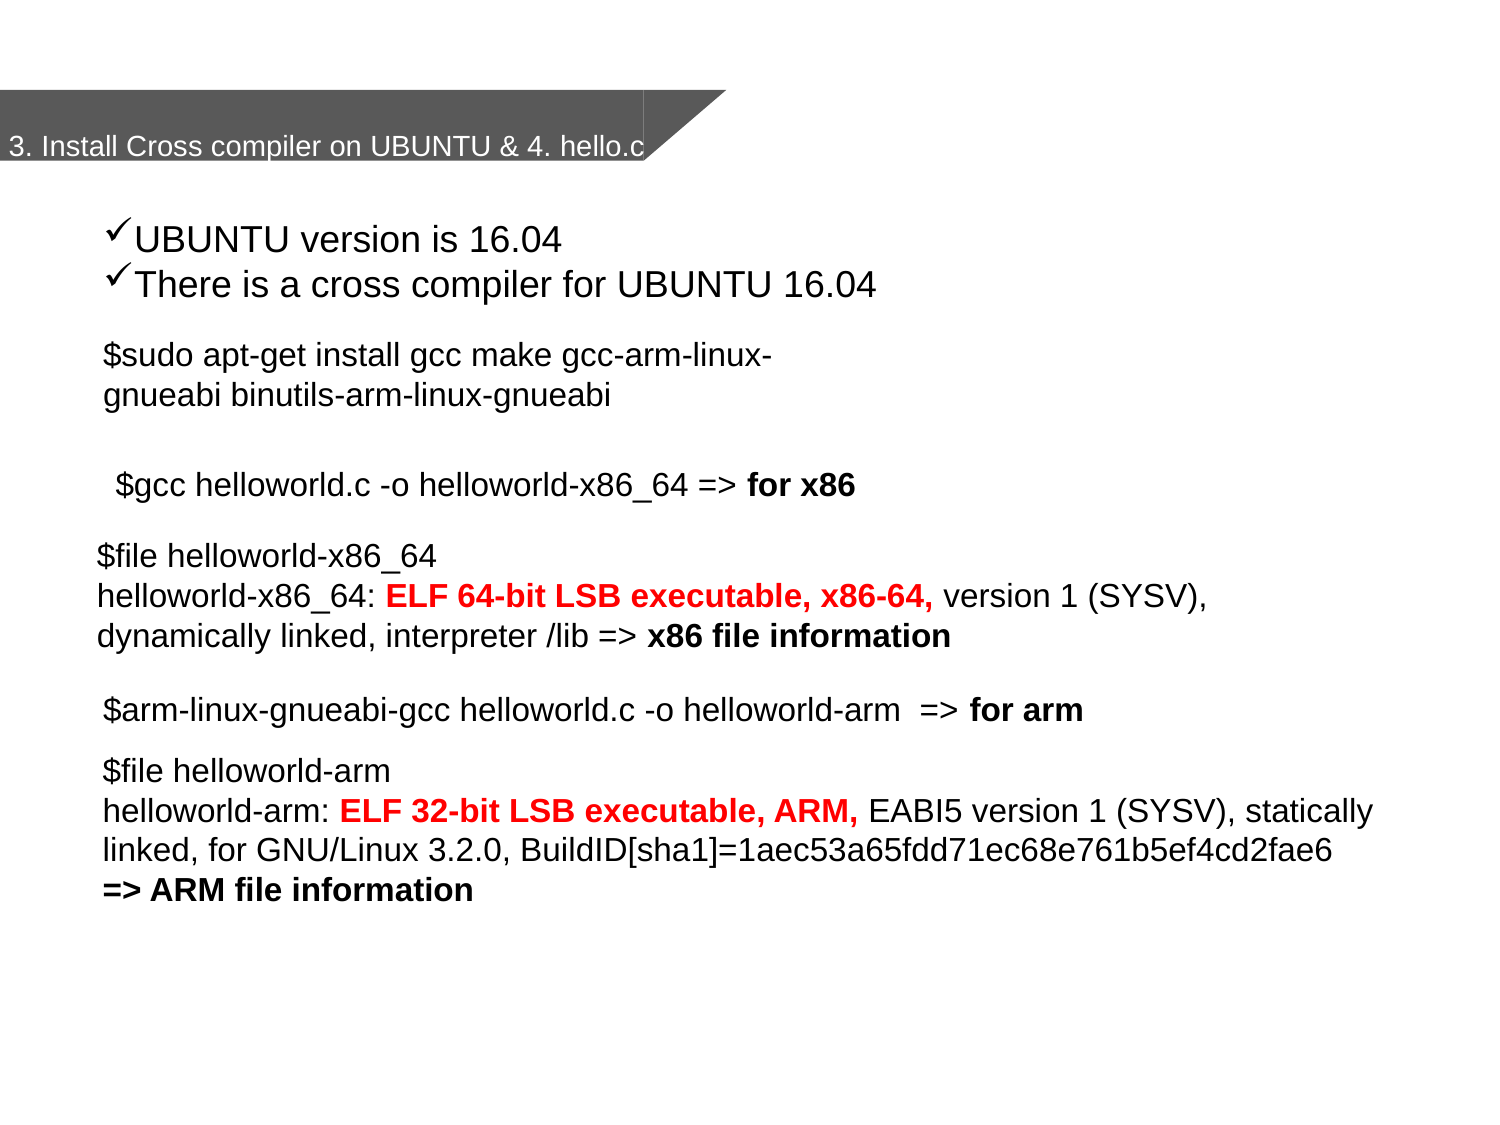

3. Install Cross compiler on UBUNTU & 4. hello.c

UBUNTU version is 16.04
There is a cross compiler for UBUNTU 16.04
$sudo apt-get install gcc make gcc-arm-linux-gnueabi binutils-arm-linux-gnueabi
$gcc helloworld.c -o helloworld-x86_64 => for x86
$file helloworld-x86_64
helloworld-x86_64: ELF 64-bit LSB executable, x86-64, version 1 (SYSV), dynamically linked, interpreter /lib => x86 file information
$arm-linux-gnueabi-gcc helloworld.c -o helloworld-arm  => for arm
$file helloworld-arm
helloworld-arm: ELF 32-bit LSB executable, ARM, EABI5 version 1 (SYSV), statically linked, for GNU/Linux 3.2.0, BuildID[sha1]=1aec53a65fdd71ec68e761b5ef4cd2fae6
=> ARM file information